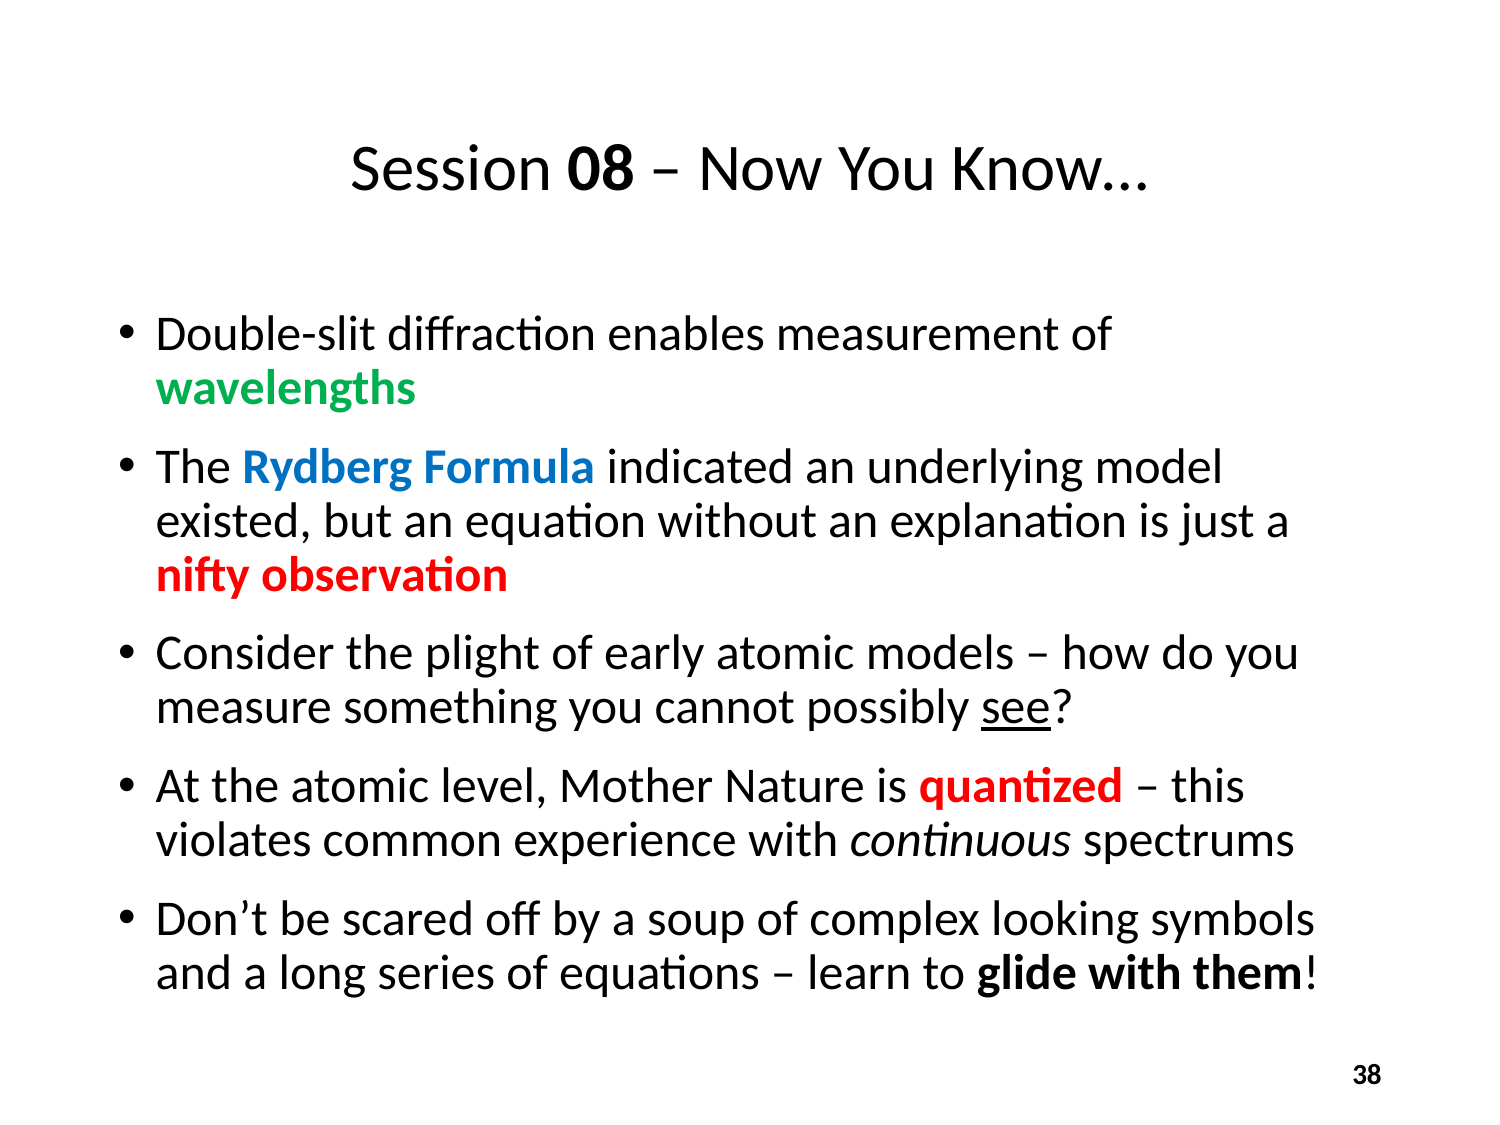

# Session 08 – Now You Know…
Double-slit diffraction enables measurement of wavelengths
The Rydberg Formula indicated an underlying model existed, but an equation without an explanation is just a nifty observation
Consider the plight of early atomic models – how do you measure something you cannot possibly see?
At the atomic level, Mother Nature is quantized – this violates common experience with continuous spectrums
Don’t be scared off by a soup of complex looking symbols and a long series of equations – learn to glide with them!
38